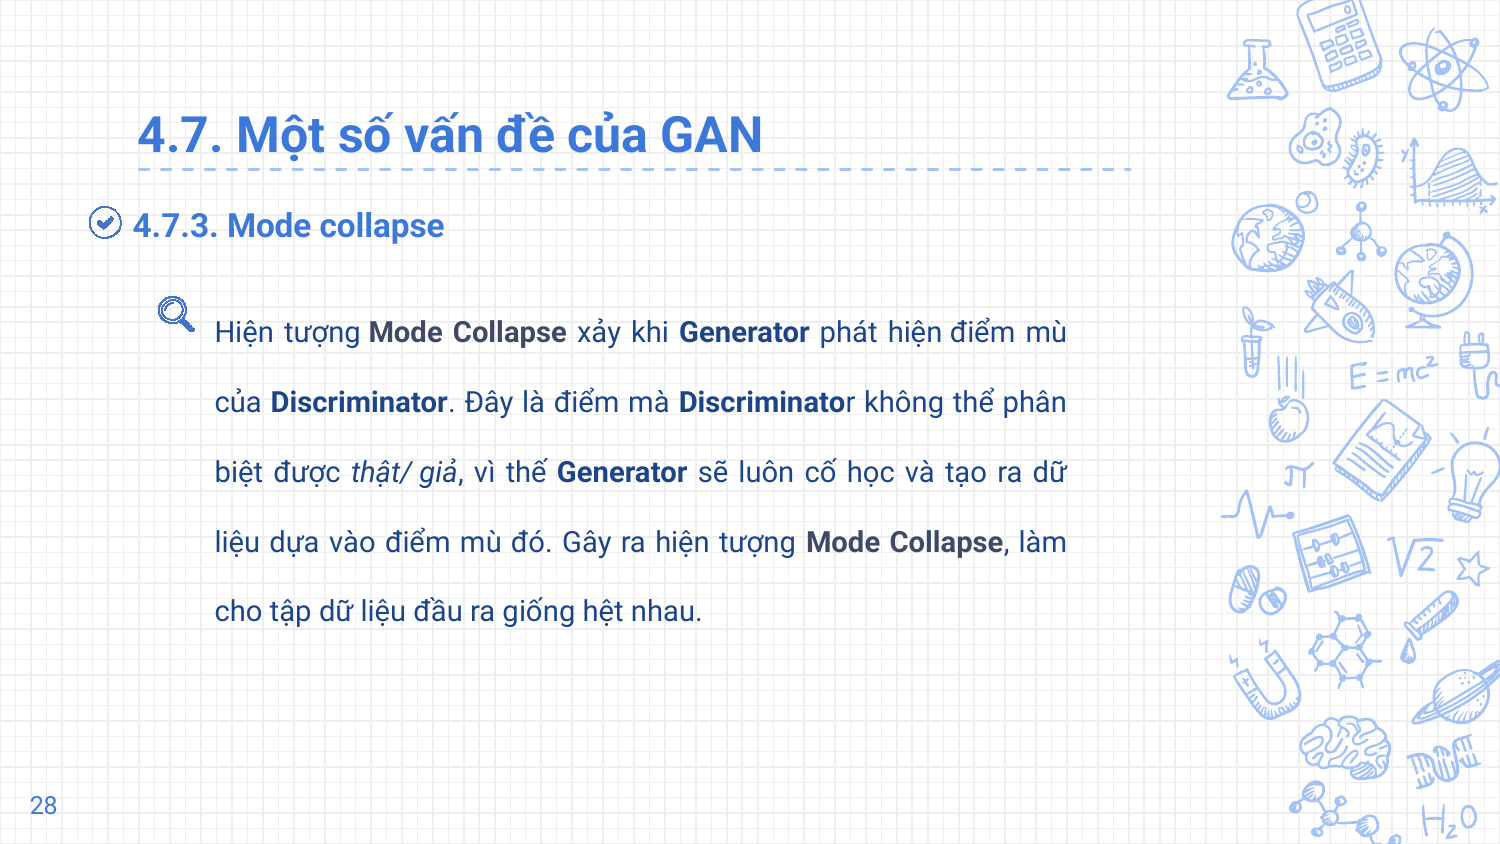

# 4.7. Một số vấn đề của GAN
4.7.3. Mode collapse

Hiện tượng Mode Collapse xảy khi Generator phát hiện điểm mù của Discriminator. Đây là điểm mà Discriminator không thể phân biệt được thật/ giả, vì thế Generator sẽ luôn cố học và tạo ra dữ liệu dựa vào điểm mù đó. Gây ra hiện tượng Mode Collapse, làm cho tập dữ liệu đầu ra giống hệt nhau.

28